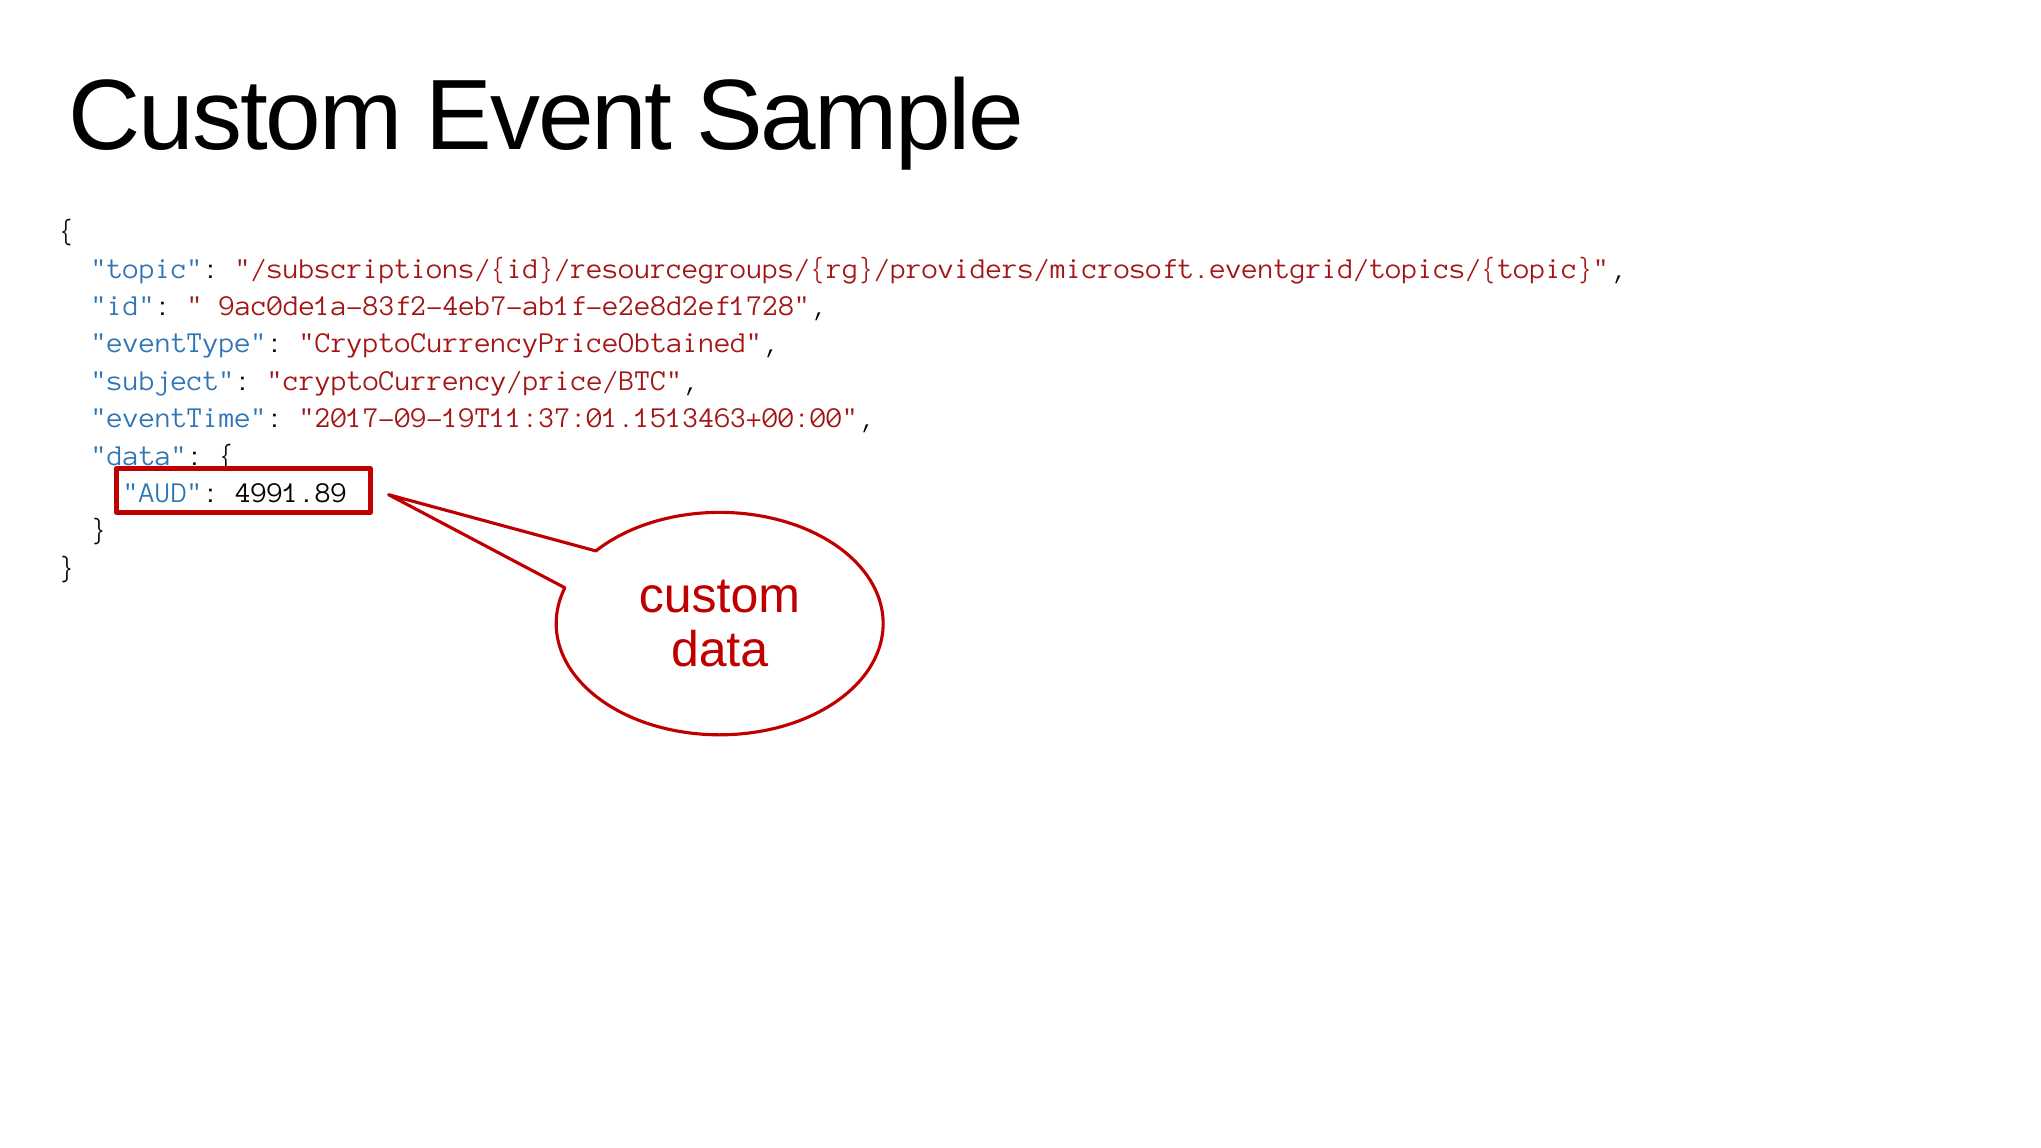

# Custom Event Sample
{
  "topic": "/subscriptions/{id}/resourcegroups/{rg}/providers/microsoft.eventgrid/topics/{topic}",
  "id": " 9ac0de1a-83f2-4eb7-ab1f-e2e8d2ef1728",
  "eventType": "CryptoCurrencyPriceObtained",
  "subject": "cryptoCurrency/price/BTC",
  "eventTime": "2017-09-19T11:37:01.1513463+00:00",
  "data": {
    "AUD": 4991.89
  }
}

custom data